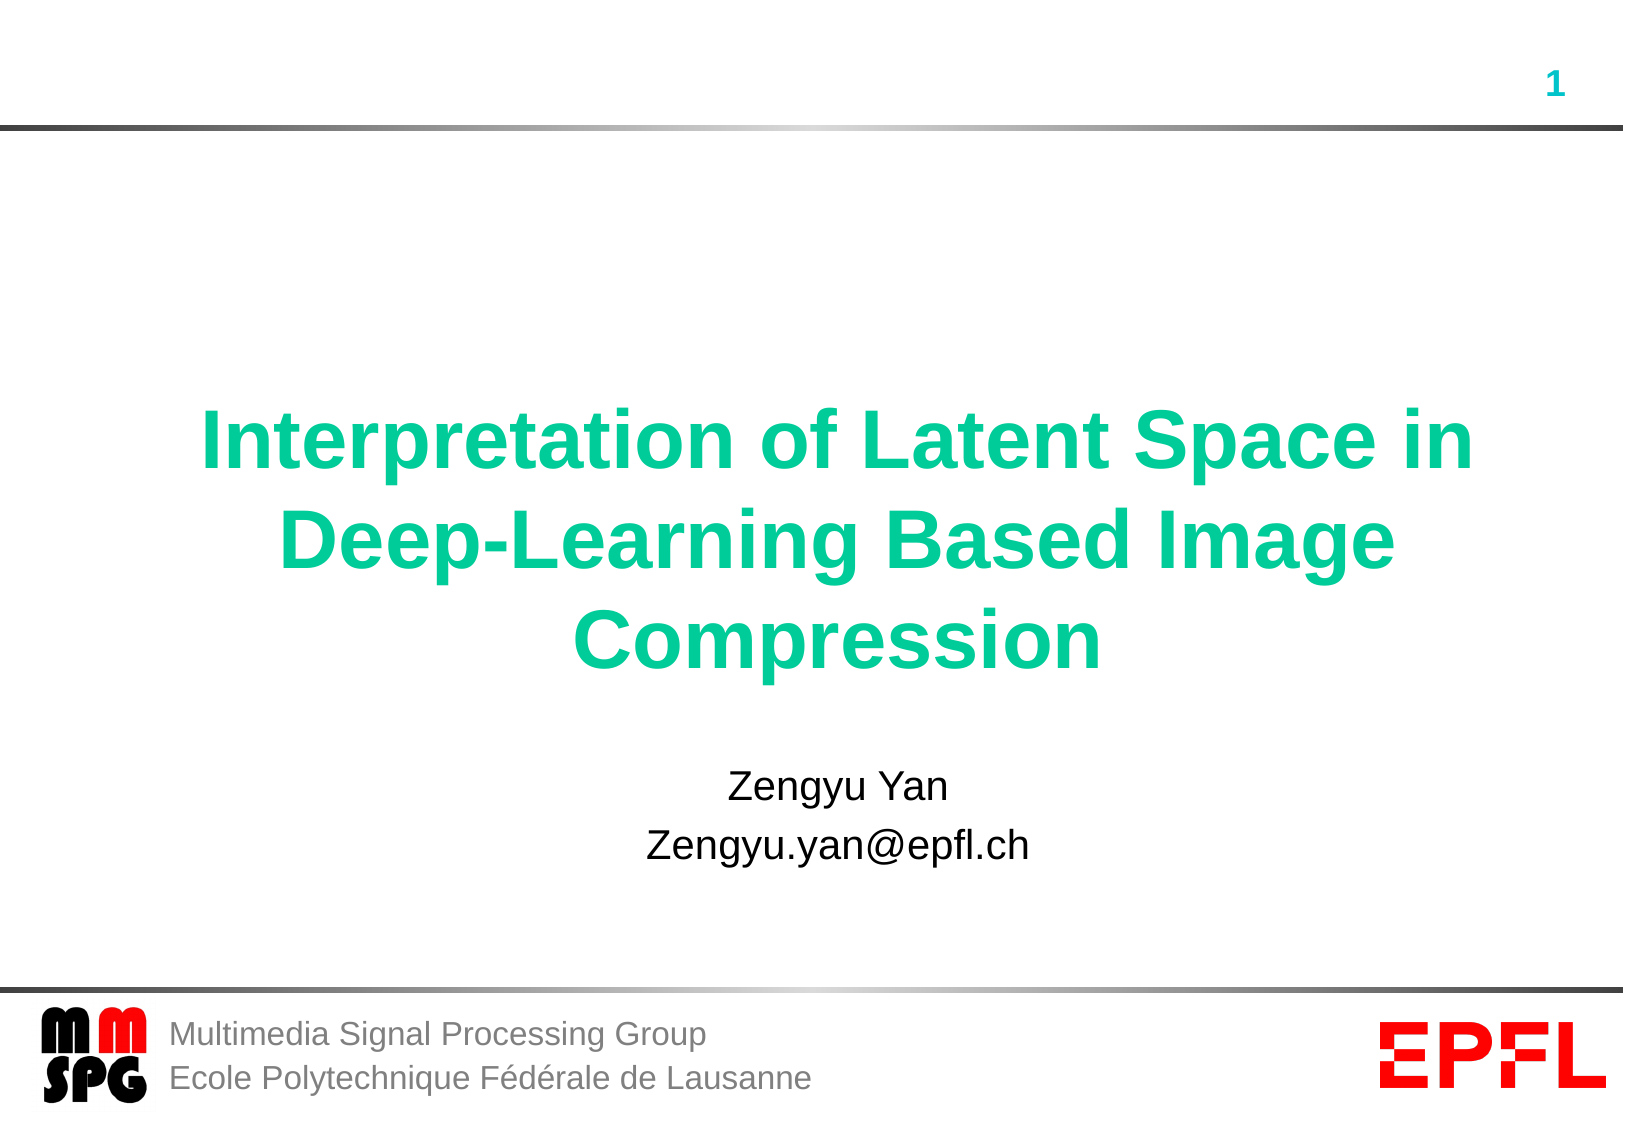

# Interpretation of Latent Space in Deep-Learning Based Image Compression
Zengyu Yan
Zengyu.yan@epfl.ch